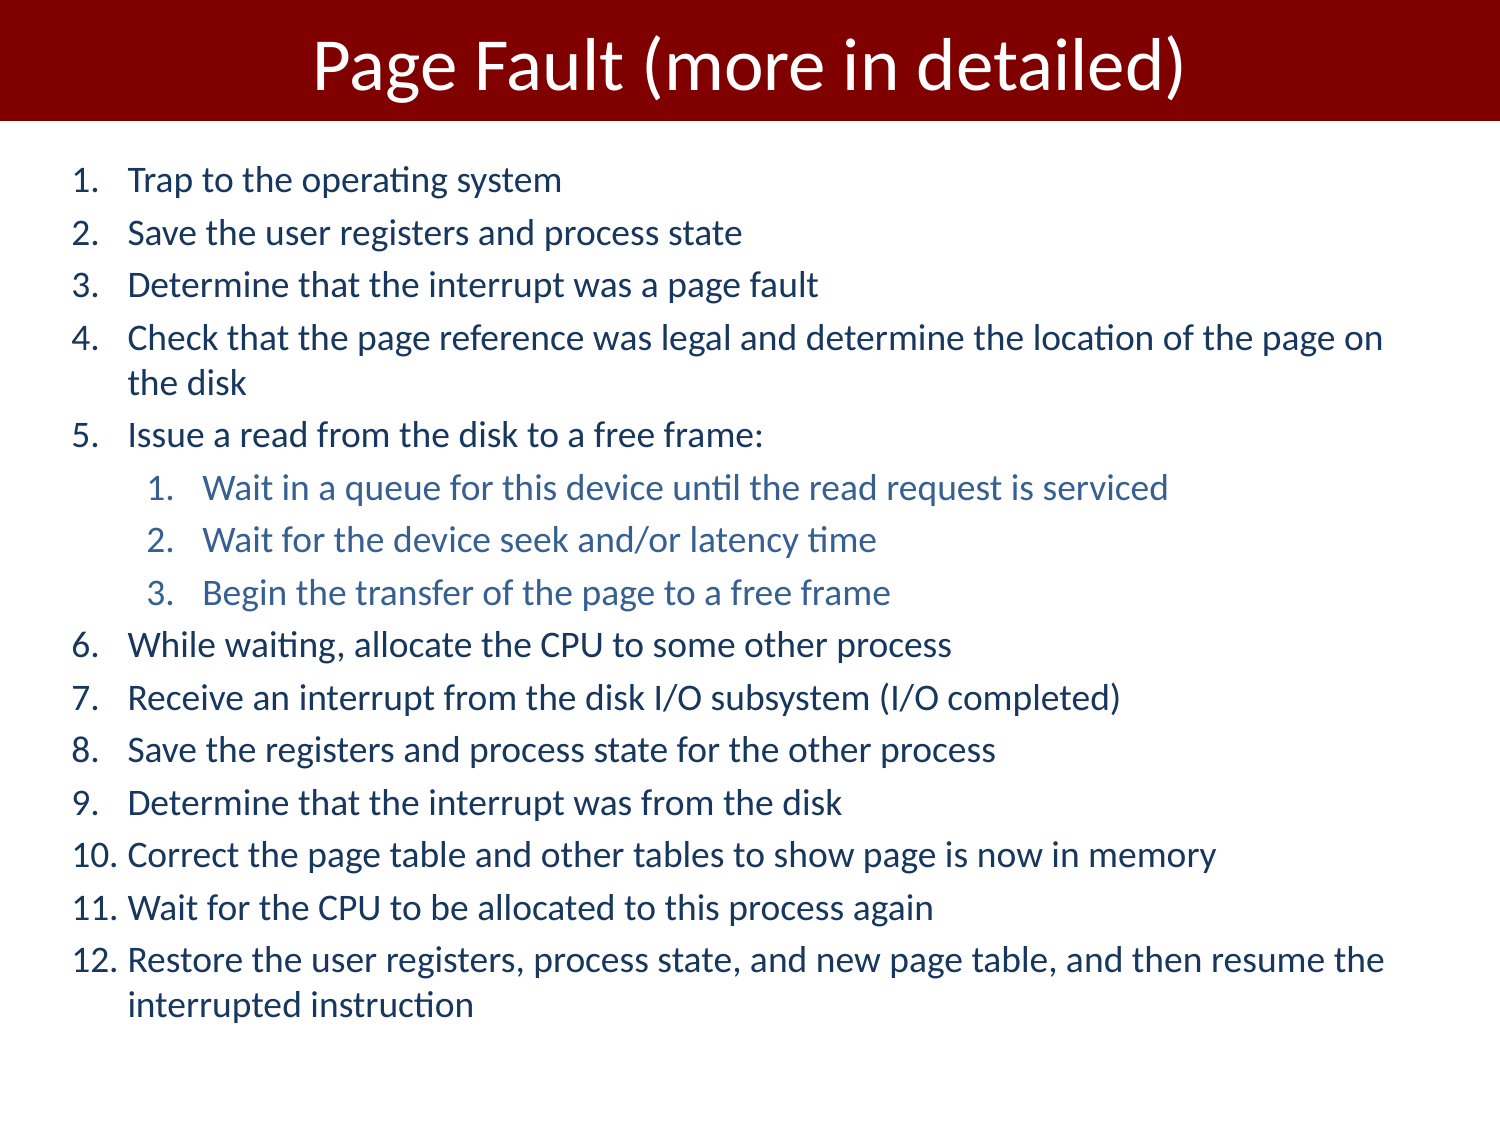

# Page Fault (more in detailed)
Trap to the operating system
Save the user registers and process state
Determine that the interrupt was a page fault
Check that the page reference was legal and determine the location of the page on the disk
Issue a read from the disk to a free frame:
Wait in a queue for this device until the read request is serviced
Wait for the device seek and/or latency time
Begin the transfer of the page to a free frame
While waiting, allocate the CPU to some other process
Receive an interrupt from the disk I/O subsystem (I/O completed)
Save the registers and process state for the other process
Determine that the interrupt was from the disk
Correct the page table and other tables to show page is now in memory
Wait for the CPU to be allocated to this process again
Restore the user registers, process state, and new page table, and then resume the interrupted instruction